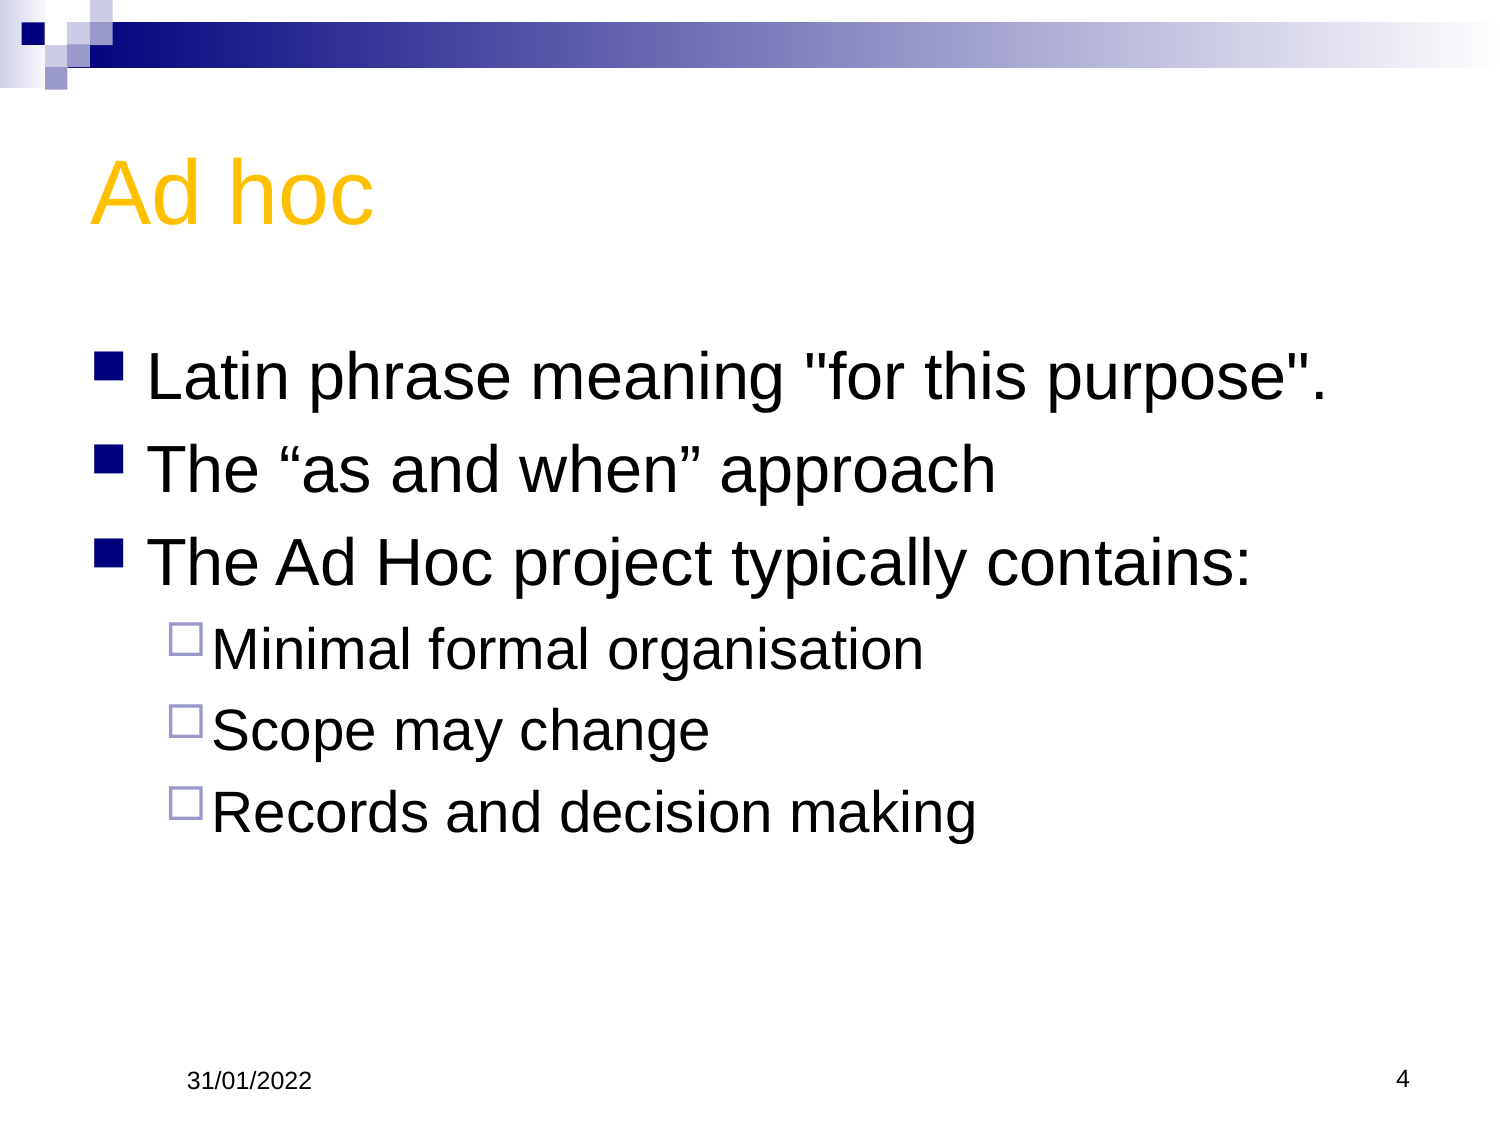

# Ad hoc
Latin phrase meaning "for this purpose".
The “as and when” approach
The Ad Hoc project typically contains:
Minimal formal organisation
Scope may change
Records and decision making
4
31/01/2022